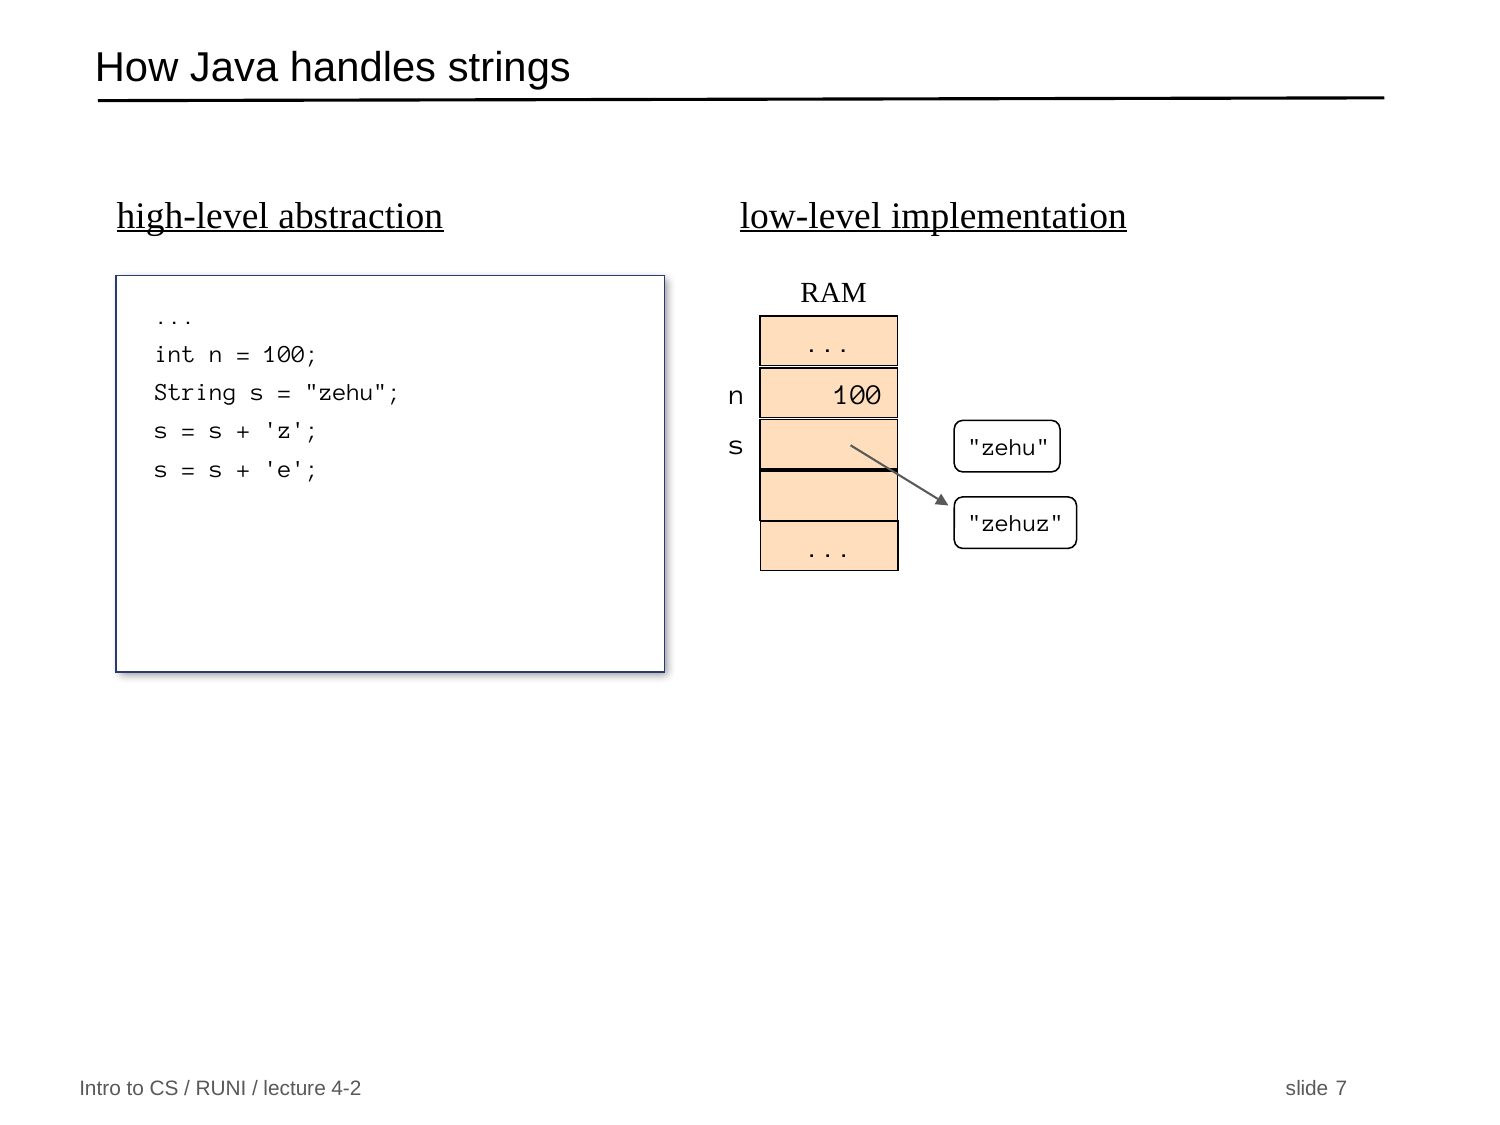

# How Java handles strings
high-level abstraction
low-level implementation
RAM
...
int n = 100;
String s = "zehu";
s = s + 'z';
s = s + 'e';
...
n
10
 100
s

"zehu"

"zehuz"
...